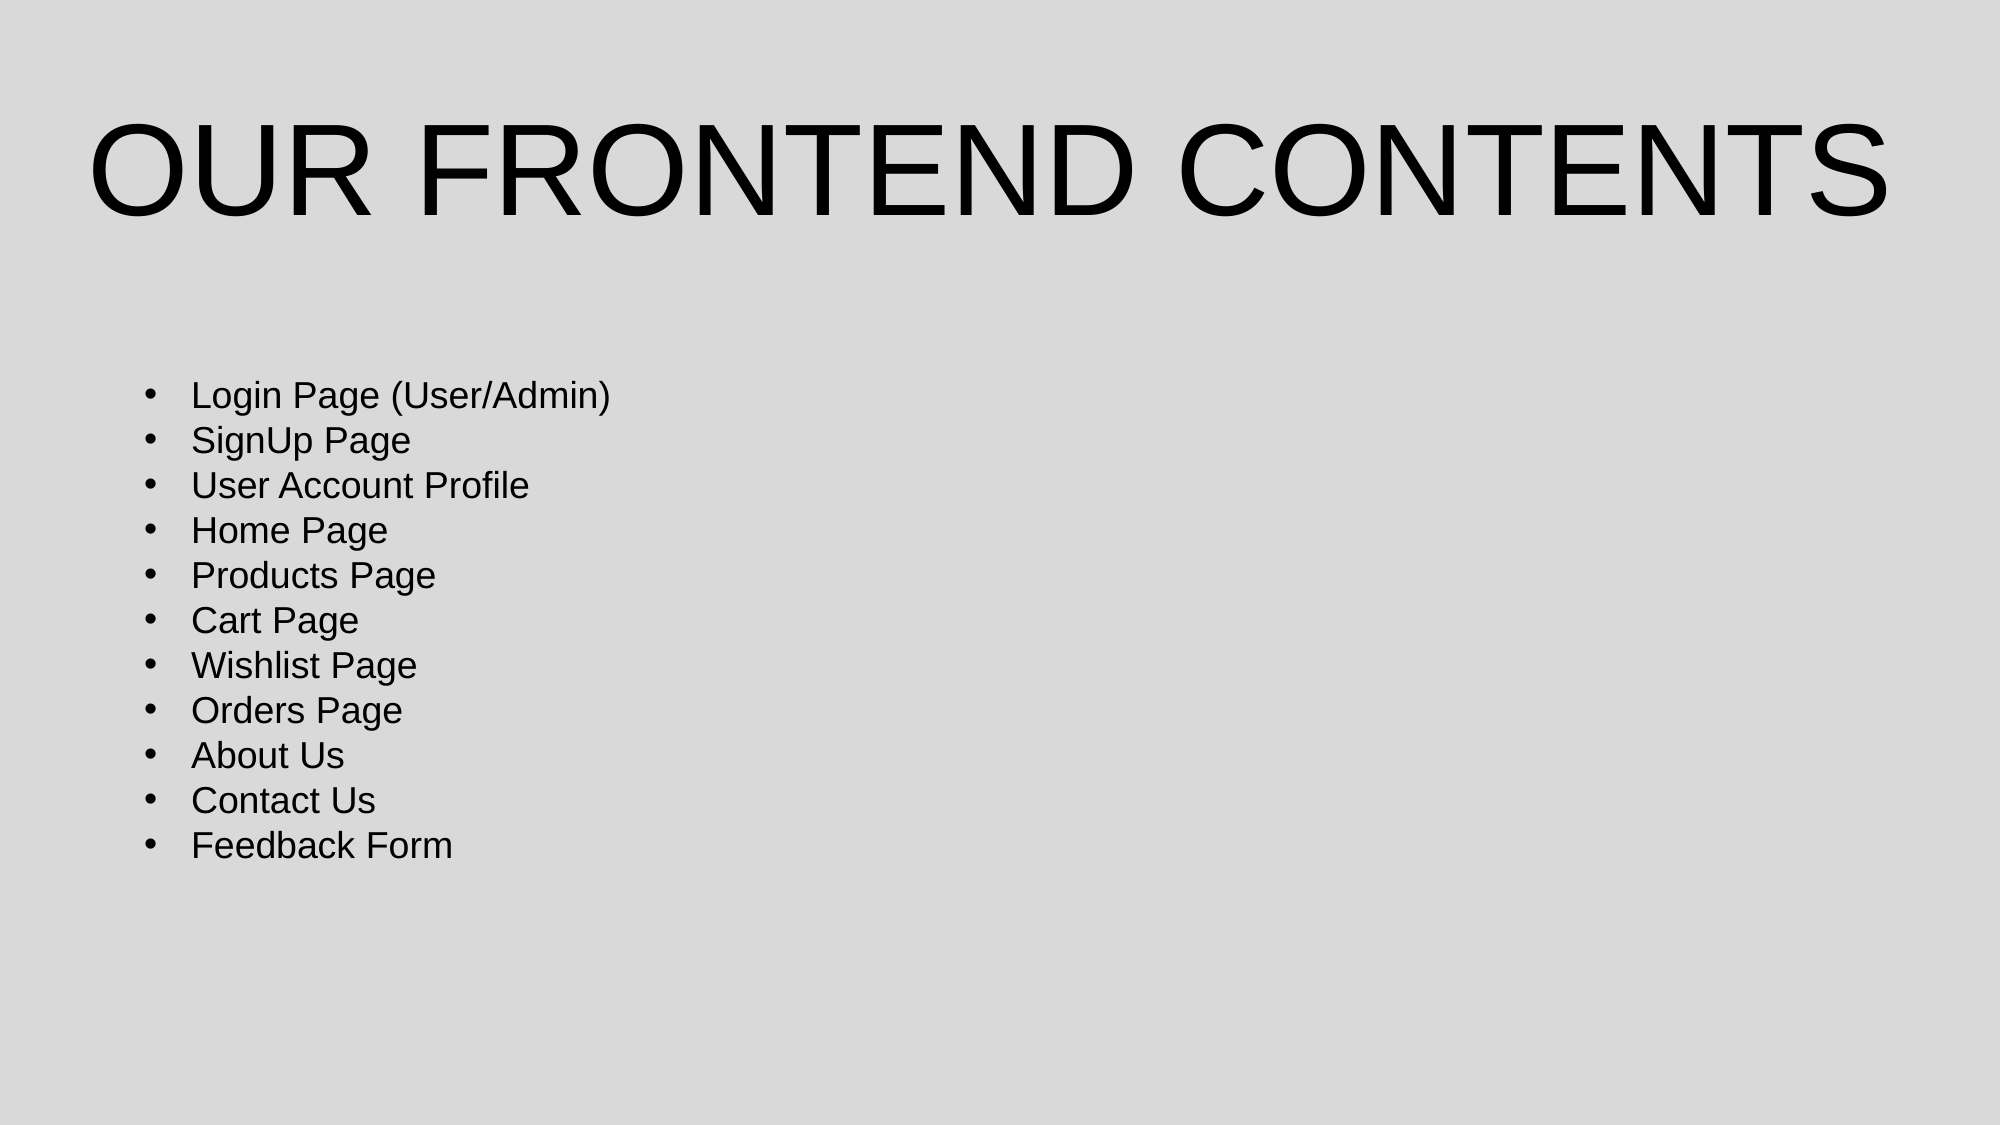

# Our FrontEnd Contents
Login Page (User/Admin)
SignUp Page
User Account Profile
Home Page
Products Page
Cart Page
Wishlist Page
Orders Page
About Us
Contact Us
Feedback Form